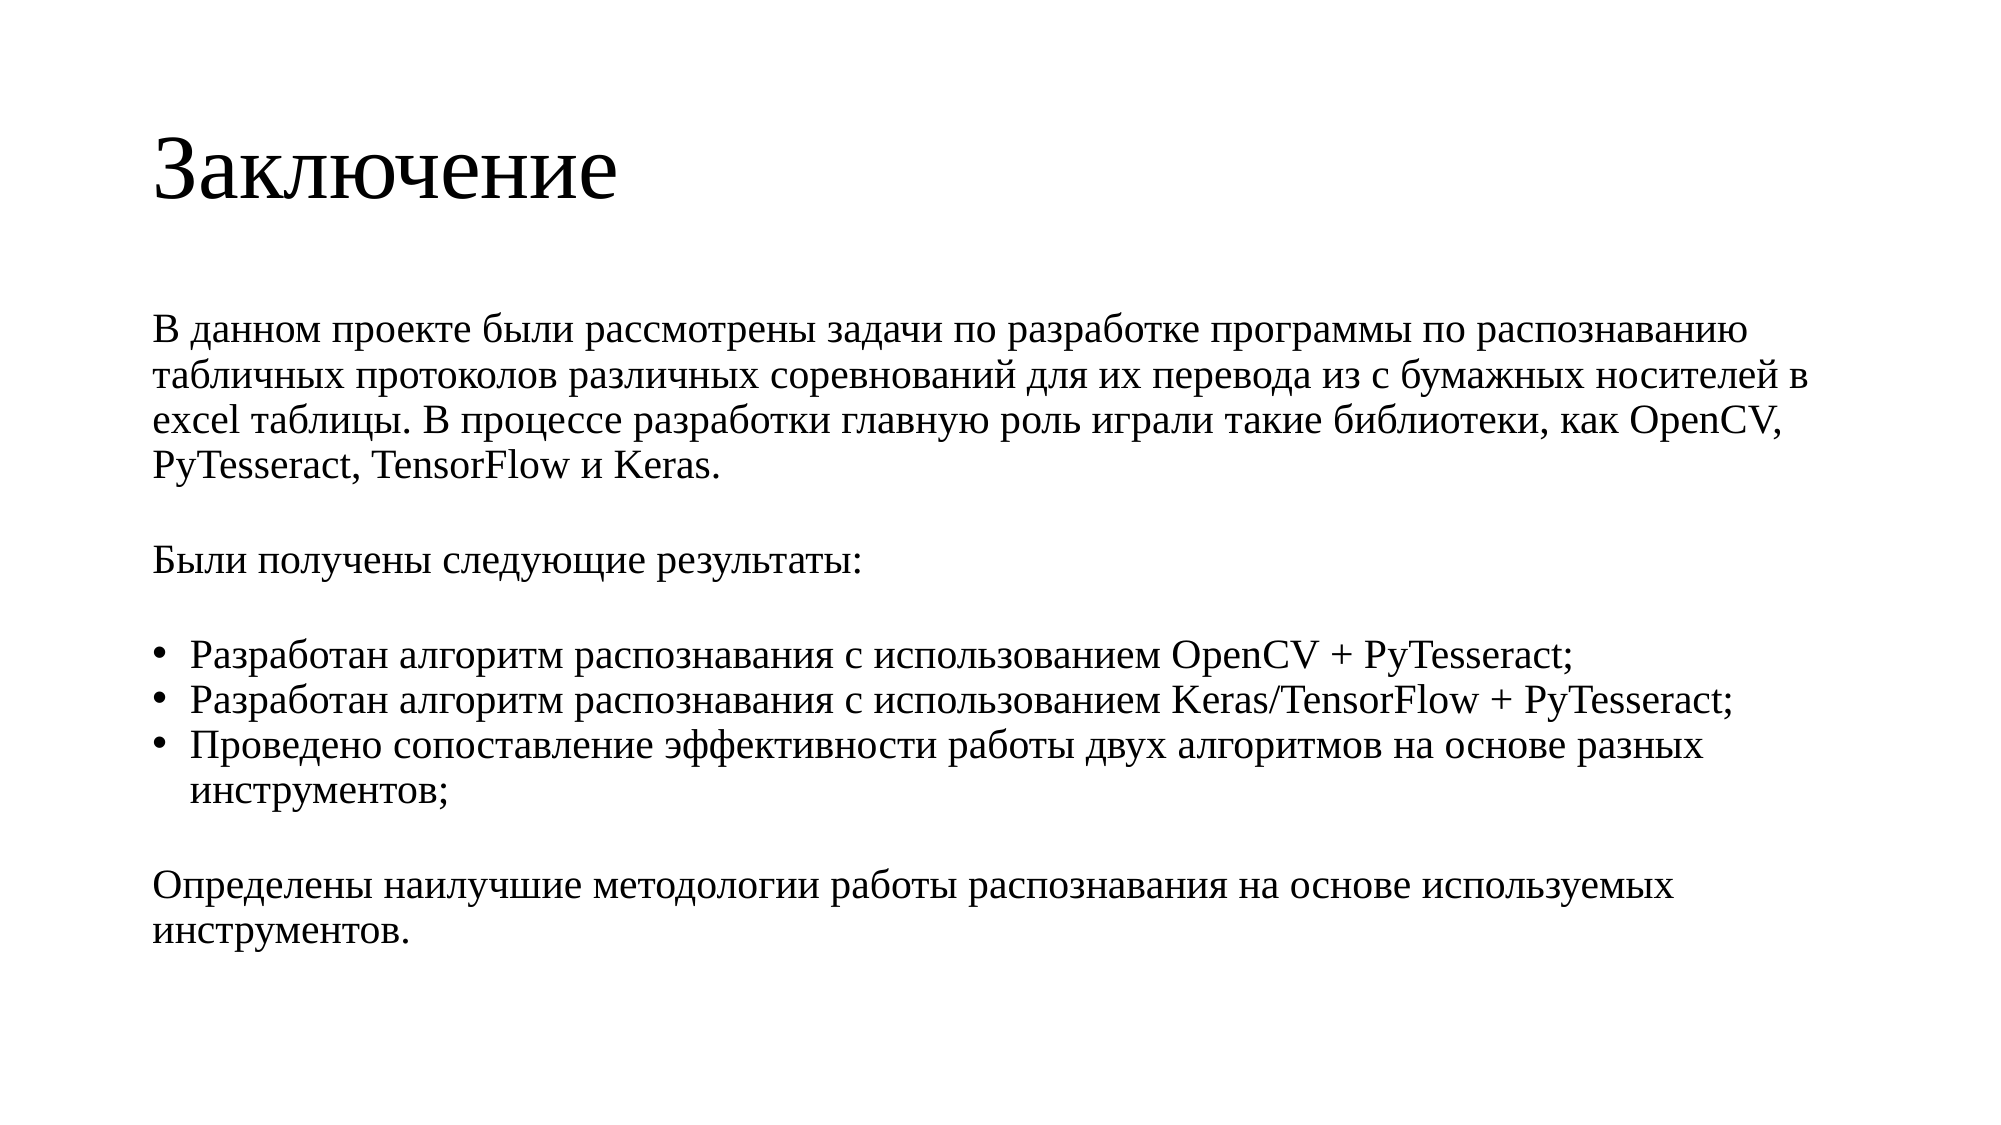

# Заключение
В данном проекте были рассмотрены задачи по разработке программы по распознаванию табличных протоколов различных соревнований для их перевода из с бумажных носителей в excel таблицы. В процессе разработки главную роль играли такие библиотеки, как OpenCV, PyTesseract, TensorFlow и Keras.
Были получены следующие результаты:
Разработан алгоритм распознавания с использованием OpenCV + PyTesseract;
Разработан алгоритм распознавания с использованием Keras/TensorFlow + PyTesseract;
Проведено сопоставление эффективности работы двух алгоритмов на основе разных инструментов;
Определены наилучшие методологии работы распознавания на основе используемых инструментов.